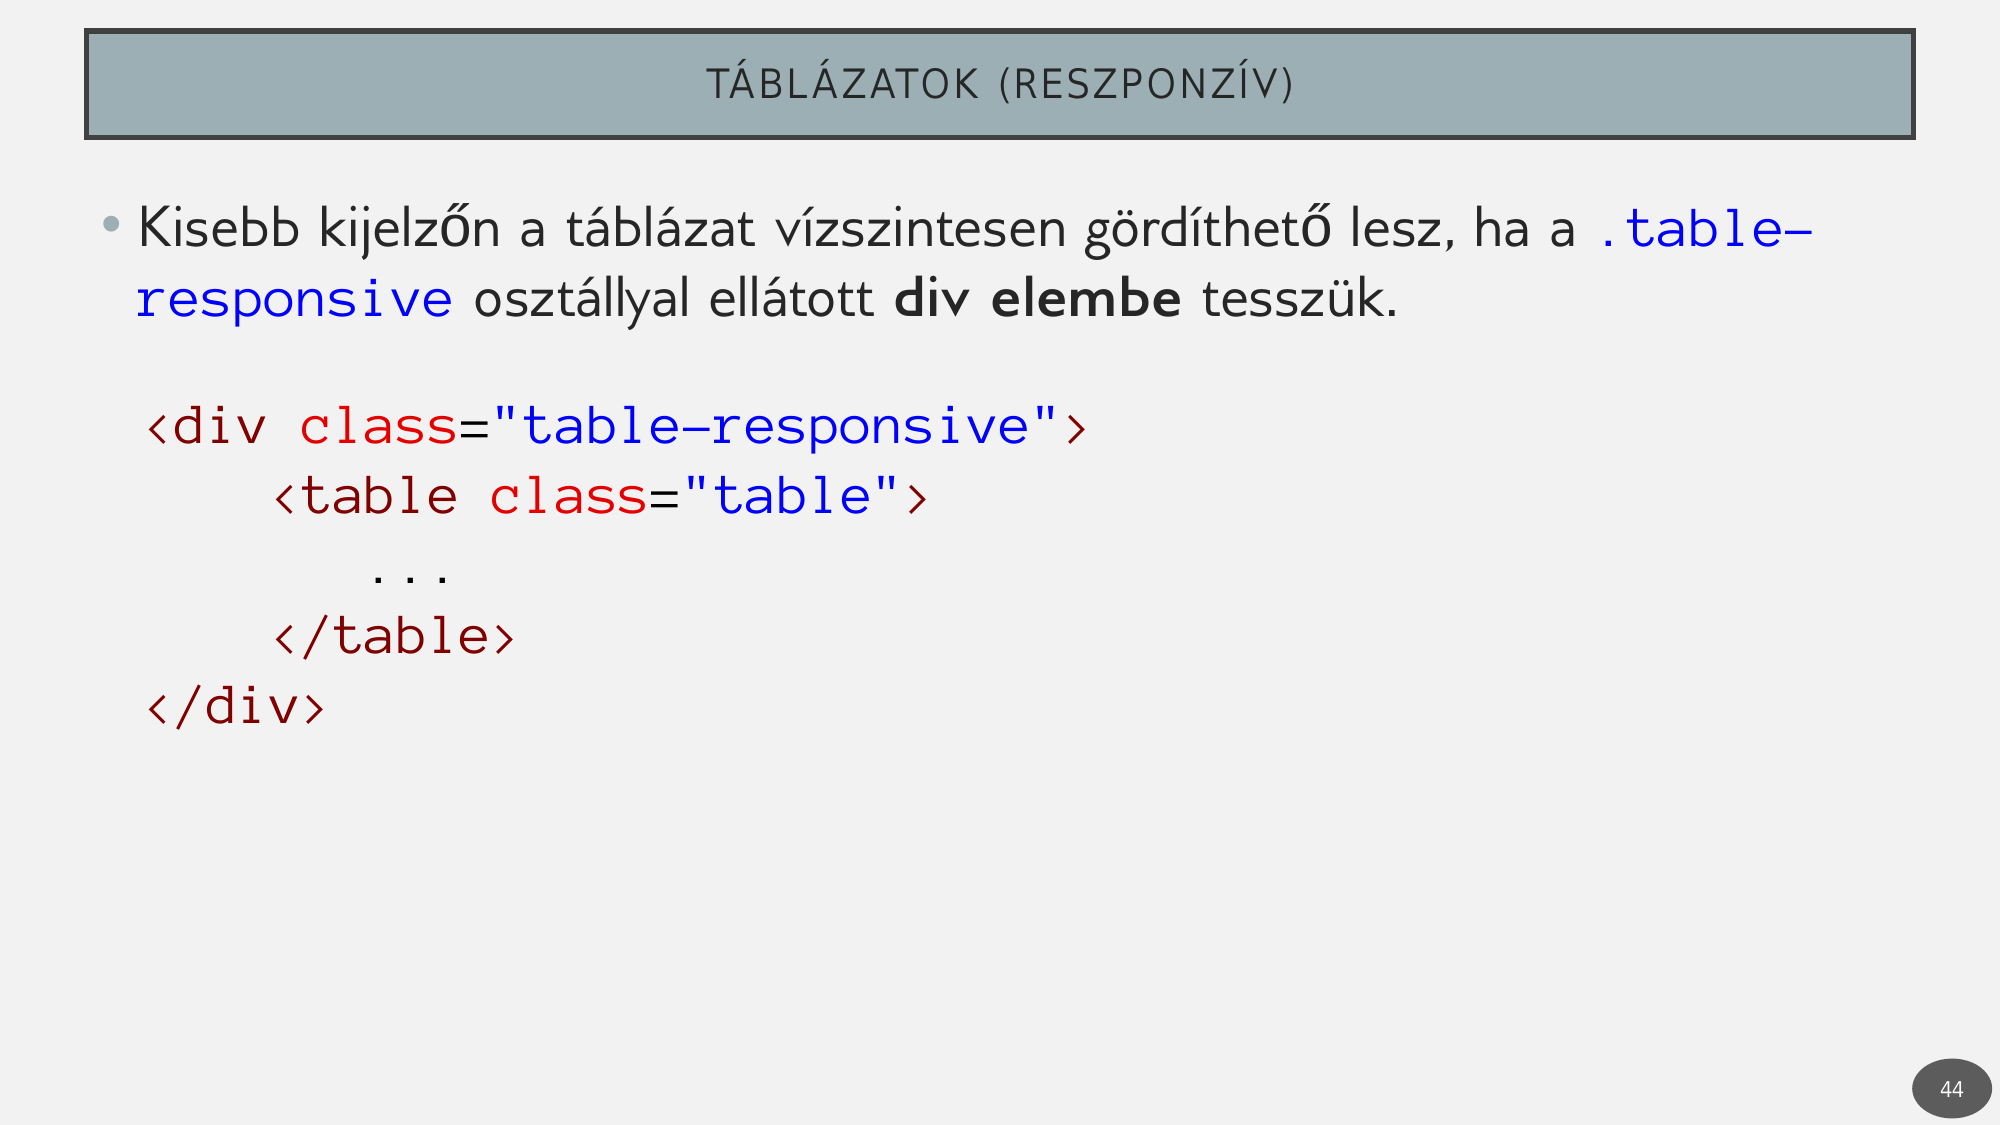

# Táblázatok (reszponzív)
Kisebb kijelzőn a táblázat vízszintesen gördíthető lesz, ha a .table-responsive osztállyal ellátott div elembe tesszük.
<div class="table-responsive">
    <table class="table">
       ...
    </table>
</div>

44